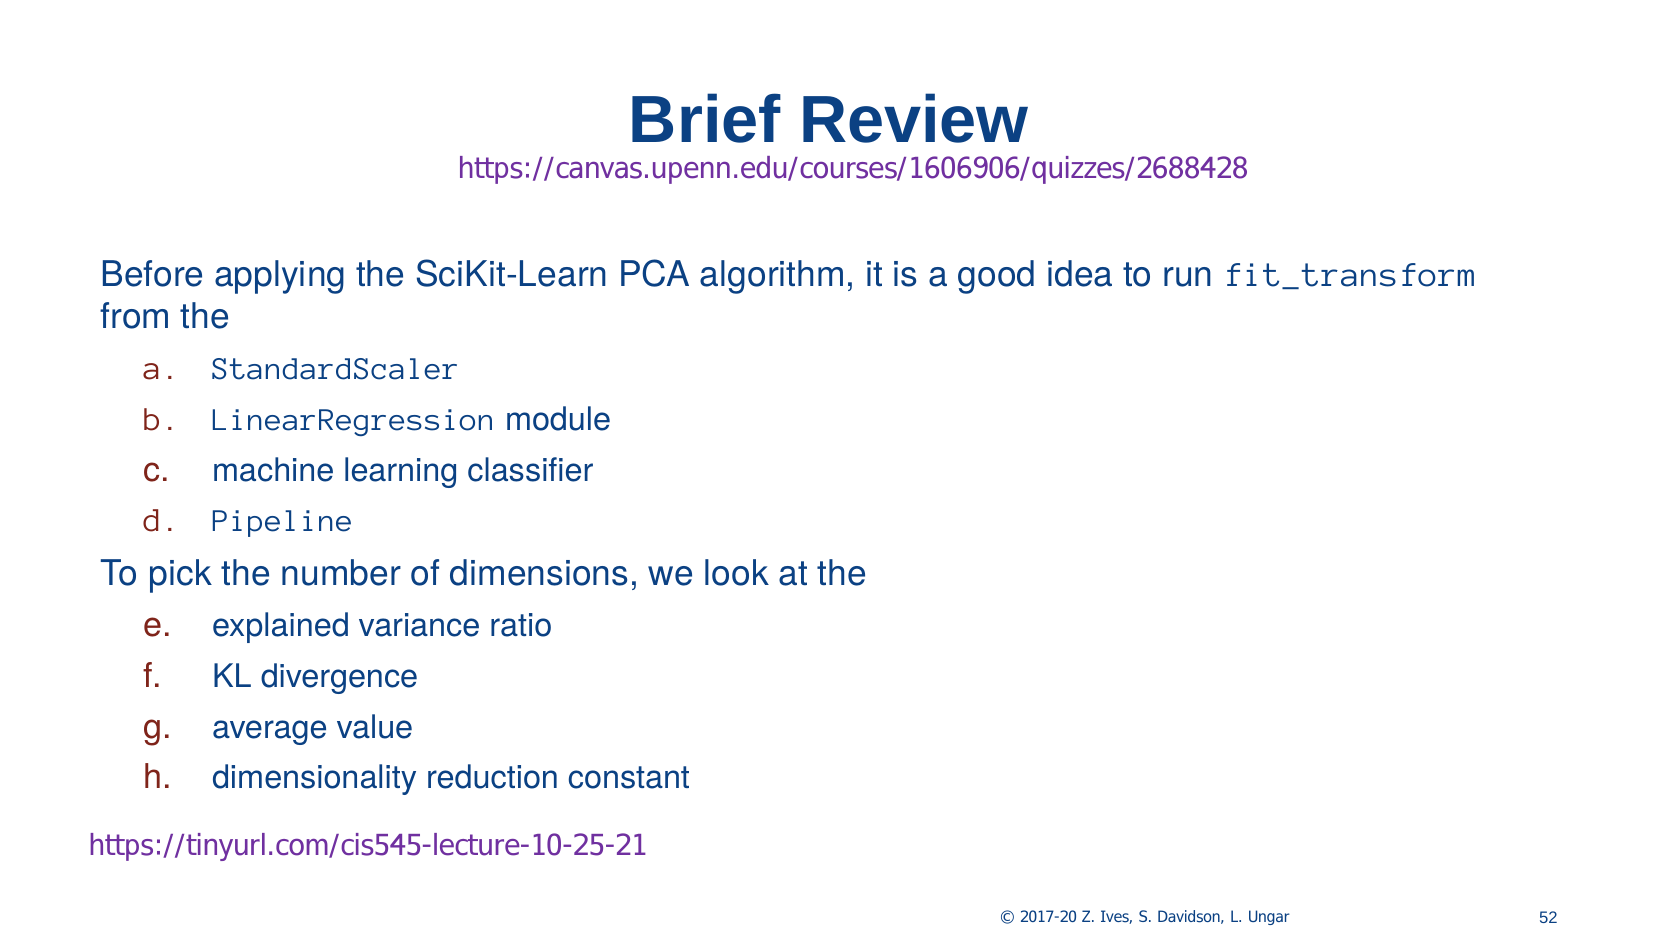

# Brief Review
https://canvas.upenn.edu/courses/1606906/quizzes/2688428
Before applying the SciKit-Learn PCA algorithm, it is a good idea to run fit_transform from the
StandardScaler
LinearRegression module
machine learning classifier
Pipeline
To pick the number of dimensions, we look at the
explained variance ratio
KL divergence
average value
dimensionality reduction constant

52